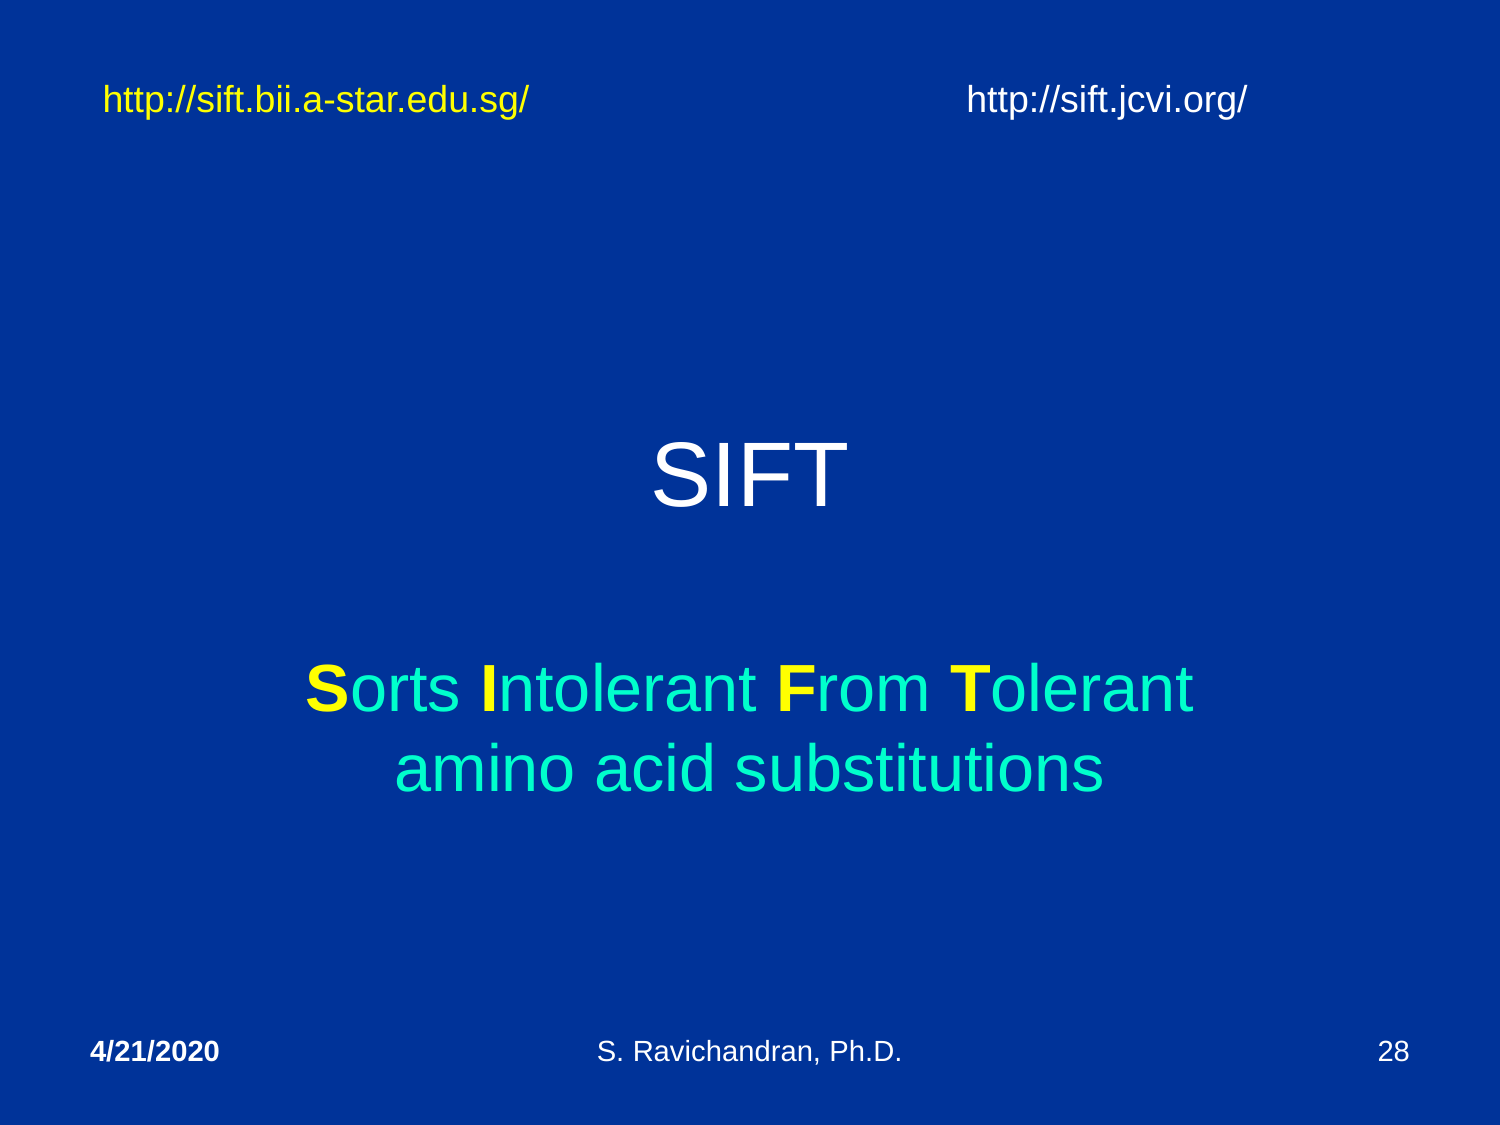

http://sift.bii.a-star.edu.sg/
http://sift.jcvi.org/
# SIFT
Sorts Intolerant From Tolerant amino acid substitutions
4/21/2020
S. Ravichandran, Ph.D.
28